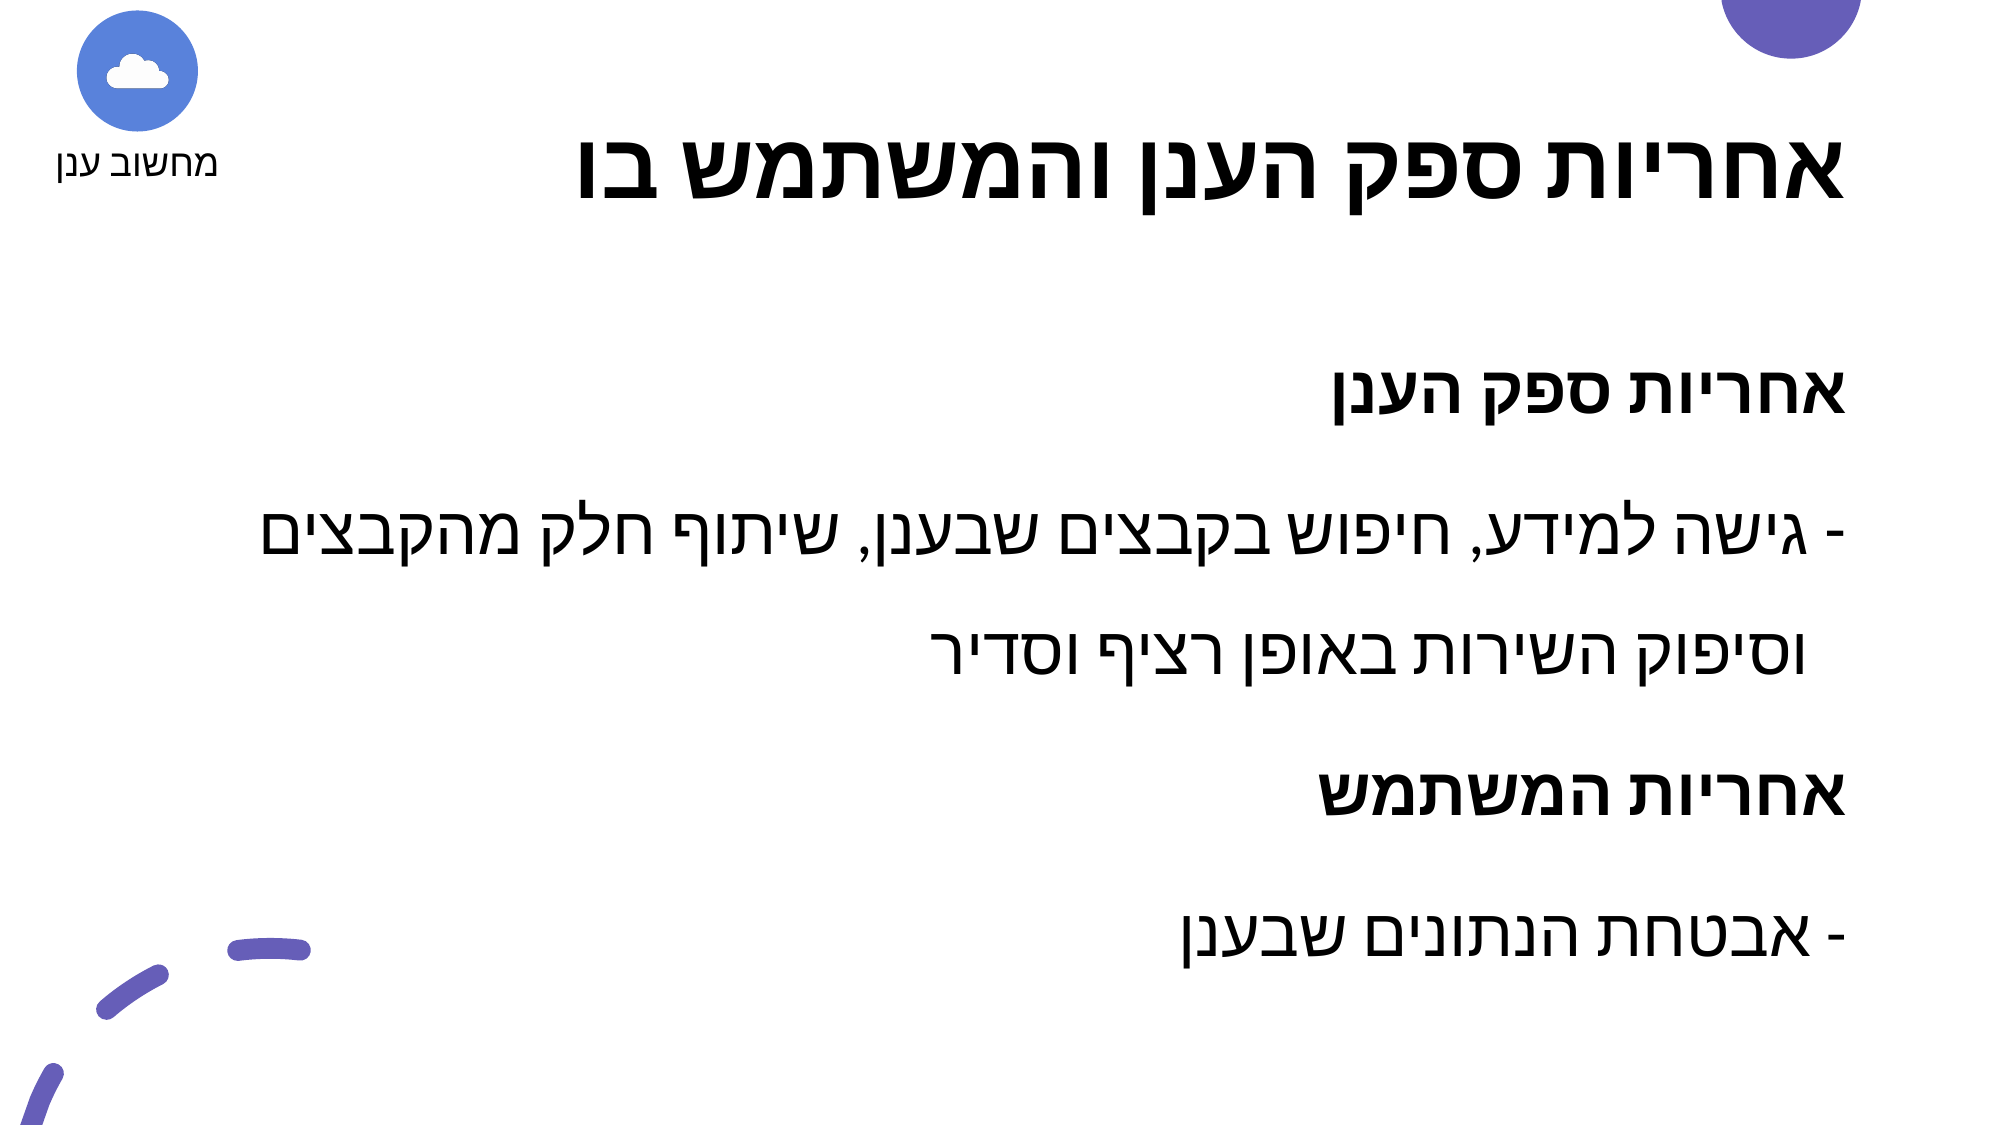

מחשוב ענן
# אחריות ספק הענן והמשתמש בו
אחריות ספק הענן
גישה למידע, חיפוש בקבצים שבענן, שיתוף חלק מהקבצים וסיפוק השירות באופן רציף וסדיר
אחריות המשתמש
- אבטחת הנתונים שבענן